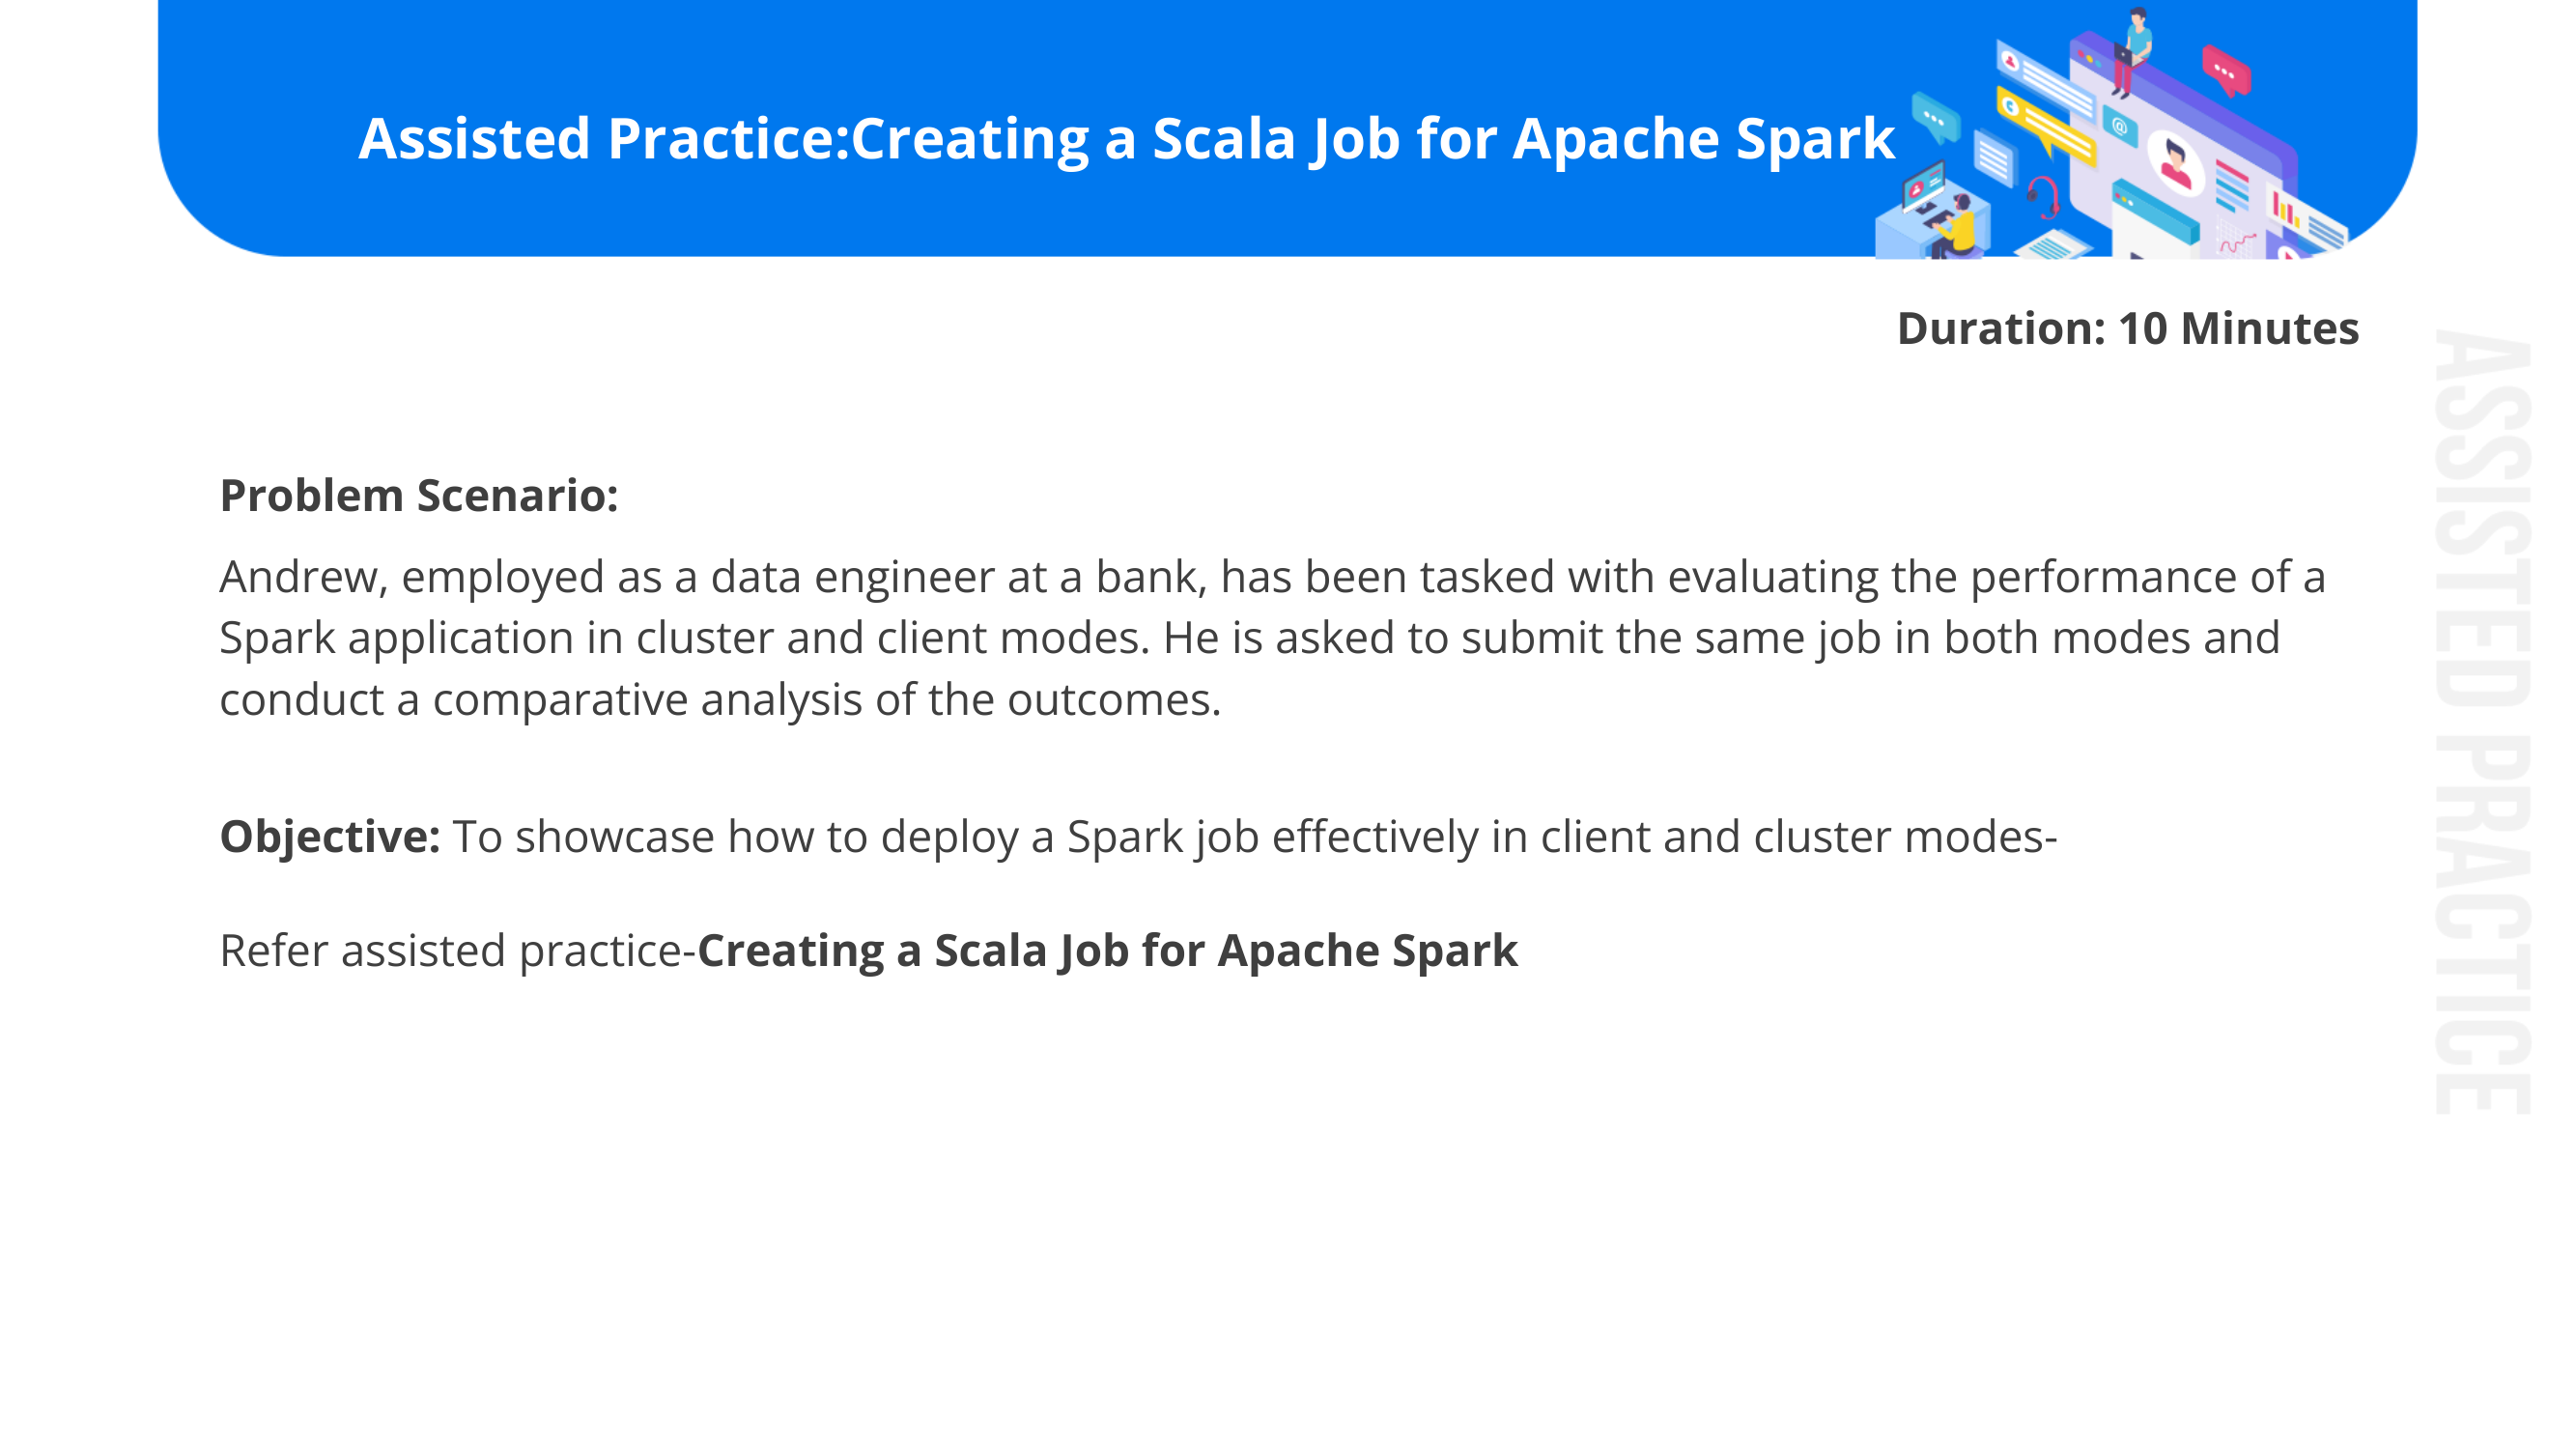

# Assisted Practice:Creating a Scala Job for Apache Spark
Duration: 10 Minutes
Problem Scenario:
Andrew, employed as a data engineer at a bank, has been tasked with evaluating the performance of a Spark application in cluster and client modes. He is asked to submit the same job in both modes and conduct a comparative analysis of the outcomes.

Objective: To showcase how to deploy a Spark job effectively in client and cluster modes-

Refer assisted practice-Creating a Scala Job for Apache Spark